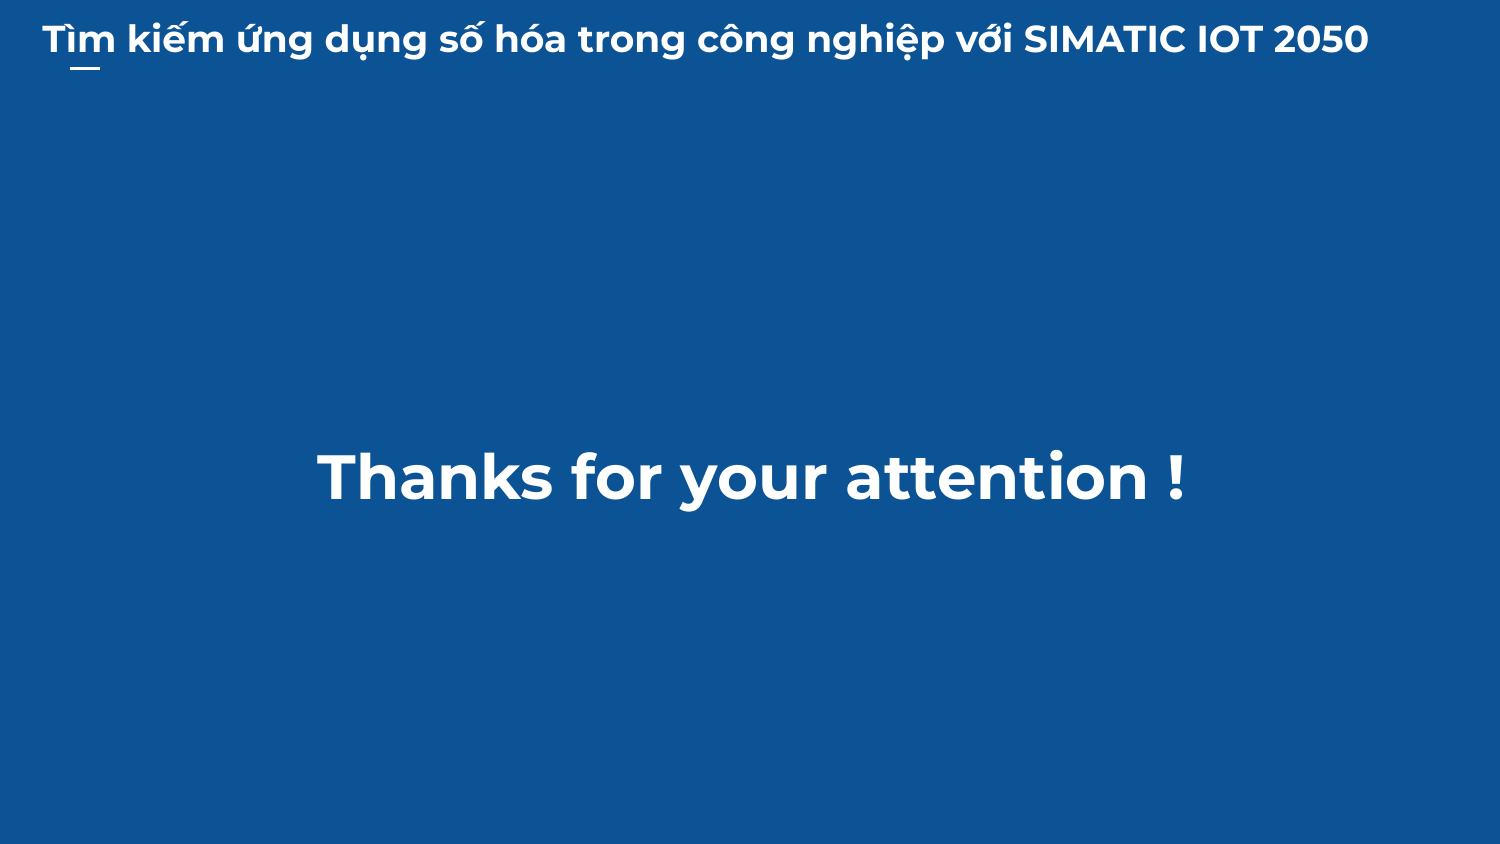

Tìm kiếm ứng dụng số hóa trong công nghiệp với SIMATIC IOT 2050
Thanks for your attention !